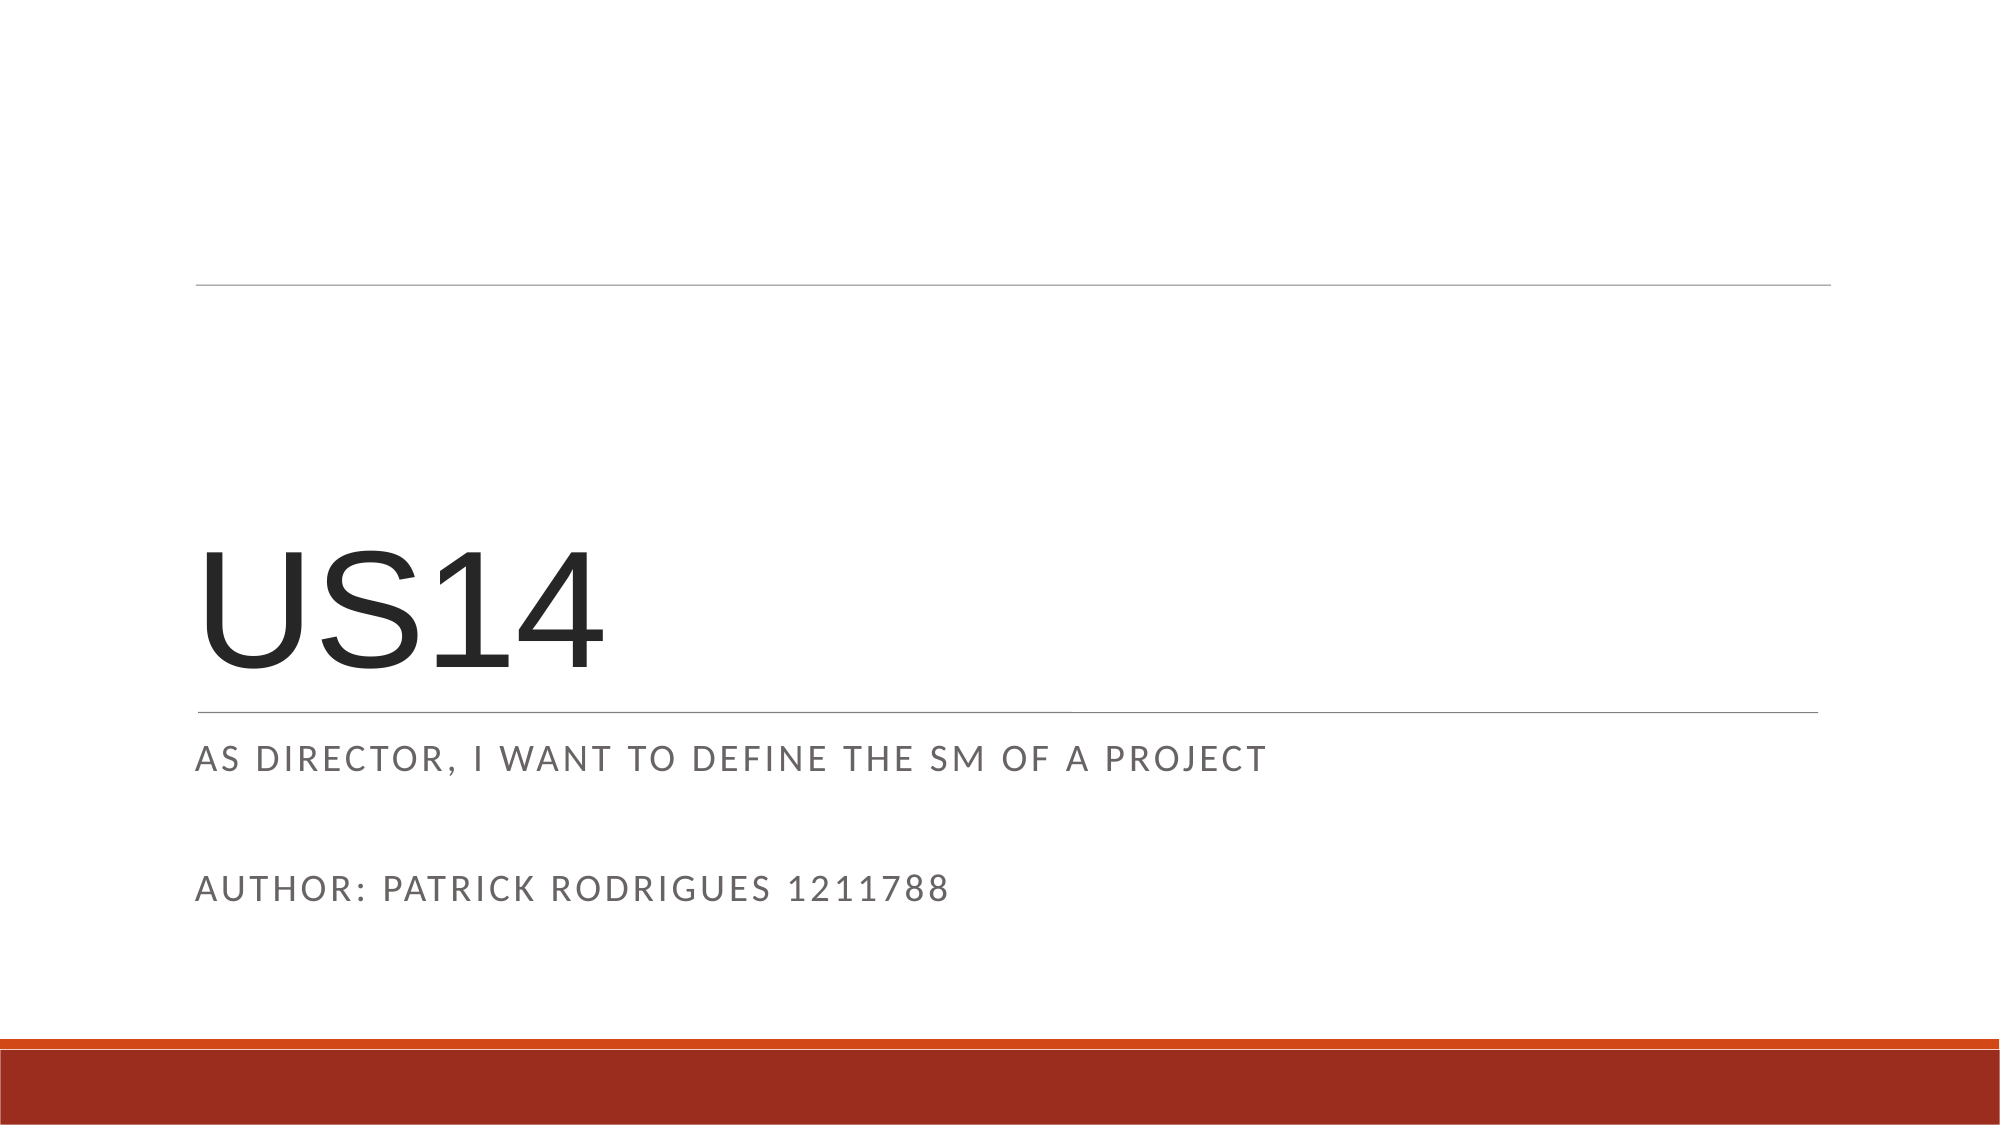

US14
As Director, I want to define the SM of a project

Author: Patrick rodrigues 1211788